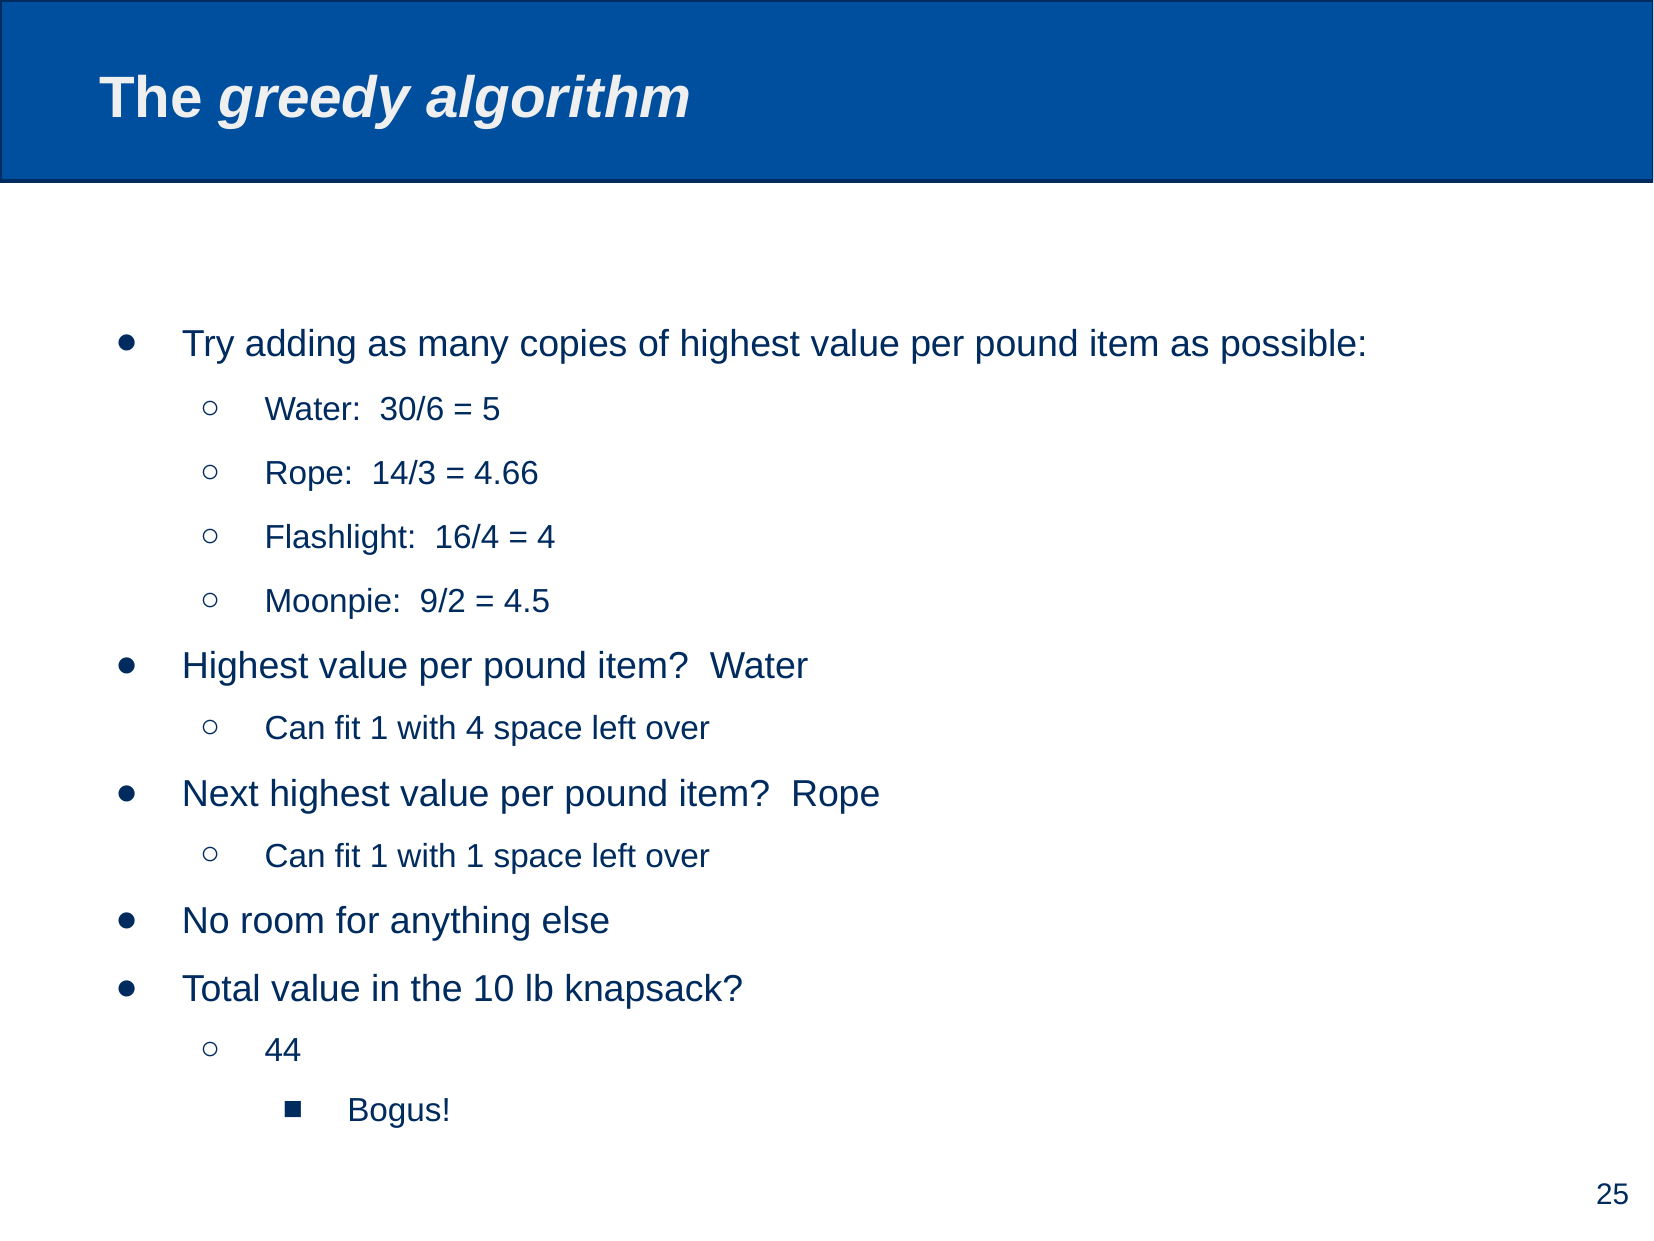

# The greedy algorithm
Try adding as many copies of highest value per pound item as possible:
Water:  30/6 = 5
Rope:  14/3 = 4.66
Flashlight:  16/4 = 4
Moonpie:  9/2 = 4.5
Highest value per pound item?  Water
Can fit 1 with 4 space left over
Next highest value per pound item?  Rope
Can fit 1 with 1 space left over
No room for anything else
Total value in the 10 lb knapsack?
44
Bogus!
25